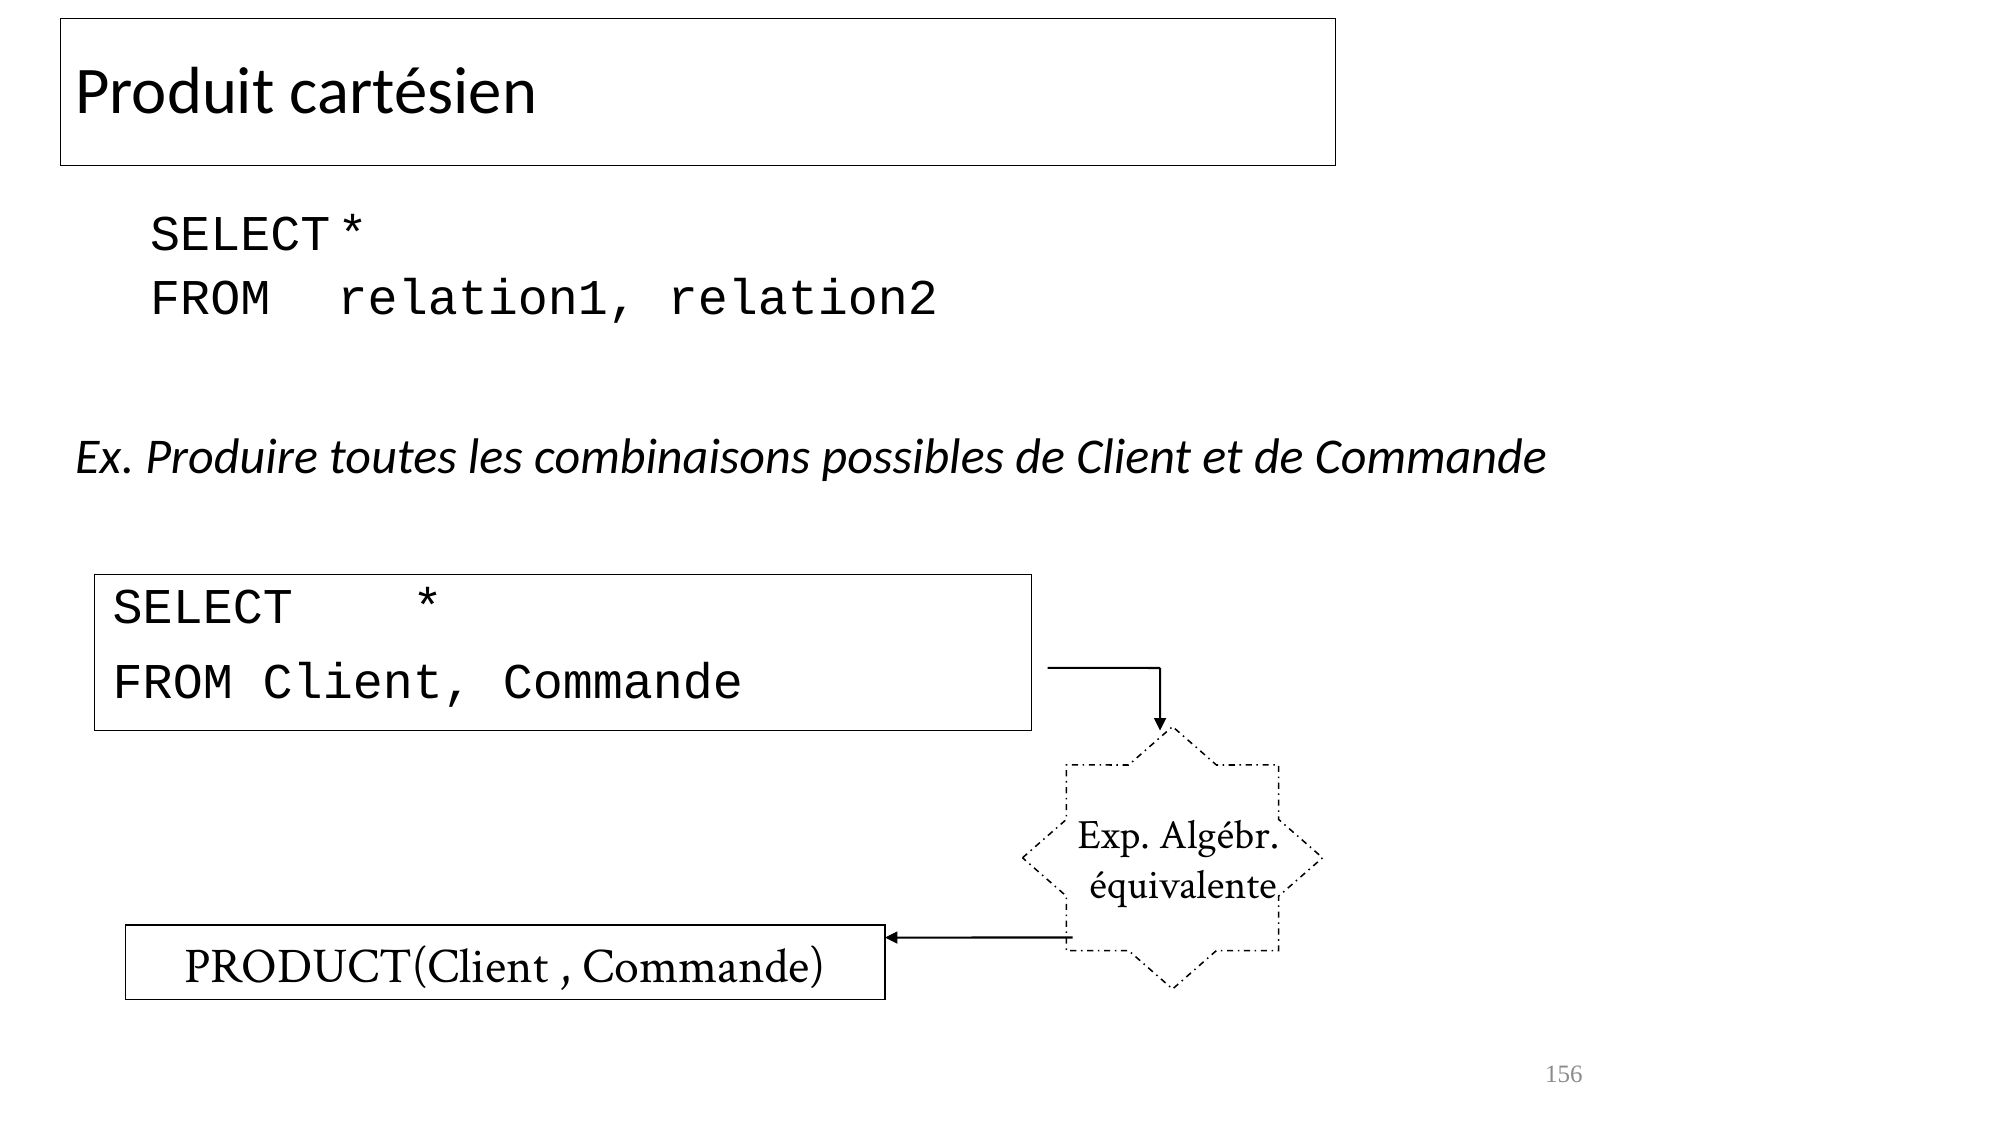

# Produit cartésien
SELECT	*
FROM 	relation1, relation2

Ex. Produire toutes les combinaisons possibles de Client et de Commande

	SELECT 	*
	FROM	Client, Commande

Exp. Algébr.
équivalente
PRODUCT(Client , Commande)

156